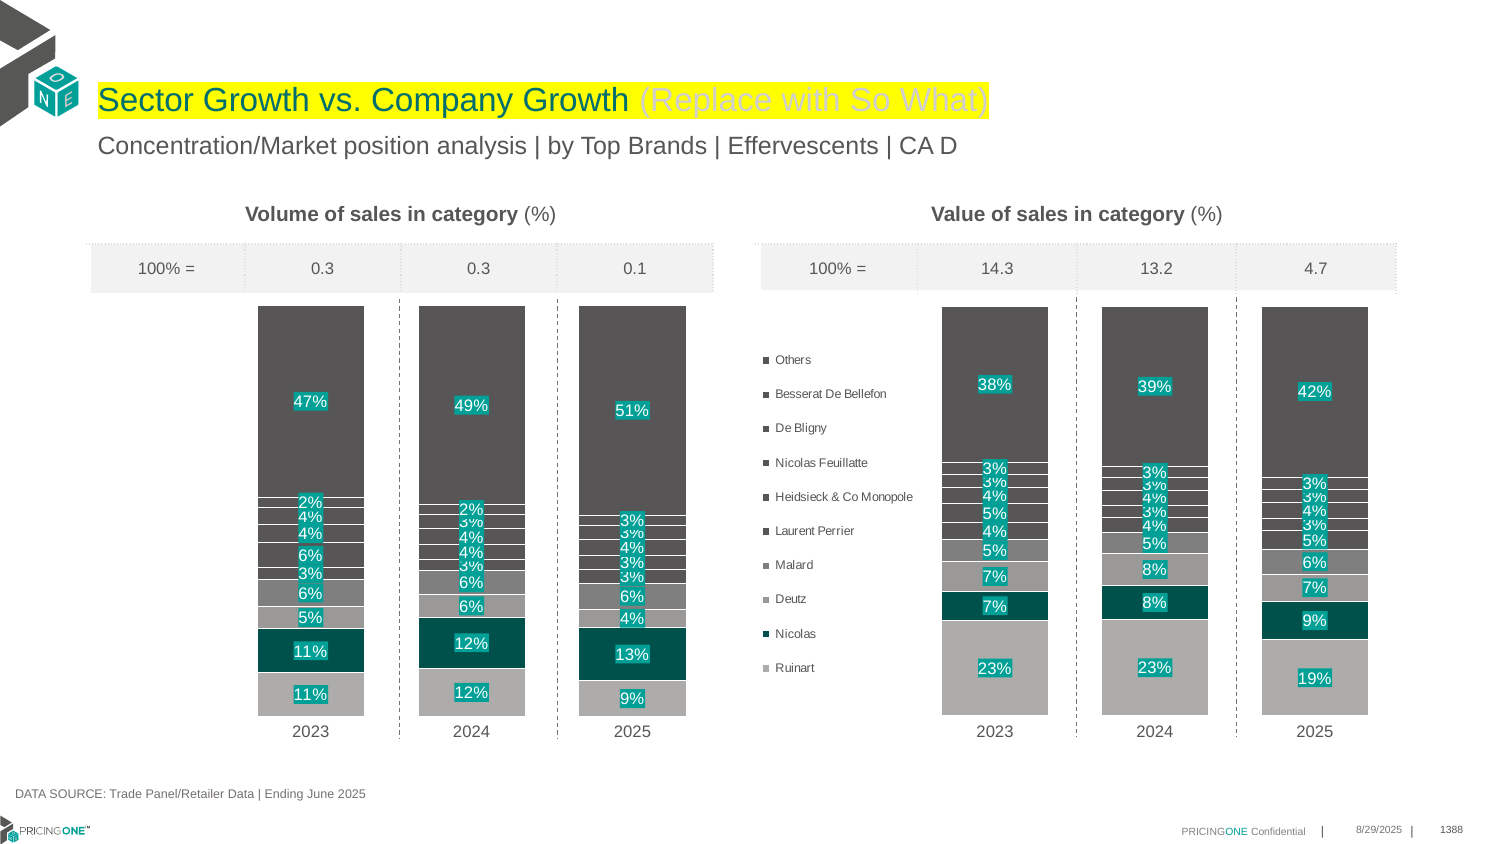

# Sector Growth vs. Company Growth (Replace with So What)
Concentration/Market position analysis | by Top Brands | Effervescents | CA D
| Volume of sales in category (%) |  |  |  |
| --- | --- | --- | --- |
| 100% = | 0.3 | 0.3 | 0.1 |
| Value of sales in category (%) |  |  |  |
| --- | --- | --- | --- |
| 100% = | 14.3 | 13.2 | 4.7 |

### Chart

| Category | Ruinart | Nicolas | Deutz | Malard | Laurent Perrier | Heidsieck & Co Monopole | Nicolas Feuillatte | De Bligny | Besserat De Bellefon | Others |
|---|---|---|---|---|---|---|---|---|---|---|
| 2023 | 0.10632714259679583 | 0.10684736327639623 | 0.05480541427127686 | 0.06460676949584983 | 0.02896668268195298 | 0.060882387050812635 | 0.04424195231862688 | 0.04250236087410328 | 0.02429132358057622 | 0.4665286038536092 |
| 2024 | 0.11683216738608093 | 0.1241255395606966 | 0.05562170859115298 | 0.0574220162027685 | 0.02724205631985938 | 0.03576162226144152 | 0.0397981387370913 | 0.034478725892534395 | 0.023591826319930256 | 0.48512619872844404 |
| 2025 | 0.08633587714428208 | 0.13074121820628393 | 0.043144413809976384 | 0.06379915499054305 | 0.03300053636457735 | 0.03362159008572423 | 0.04050964044753508 | 0.0327182392186015 | 0.025557301615680667 | 0.5105720281167957 |

### Chart

| Category | Ruinart | Nicolas | Deutz | Malard | Laurent Perrier | Heidsieck & Co Monopole | Nicolas Feuillatte | De Bligny | Besserat De Bellefon | Others |
|---|---|---|---|---|---|---|---|---|---|---|
| 2023 | 0.23319302778915868 | 0.07017715720912841 | 0.07271713391853421 | 0.054229287554331346 | 0.04057123689396053 | 0.04780177586751647 | 0.03746893086726877 | 0.03327426948516631 | 0.02870752477910268 | 0.38185965563583263 |
| 2024 | 0.2338532735724572 | 0.08495853977417386 | 0.07609559648204874 | 0.05154333880052424 | 0.037239126956389125 | 0.030582691281380543 | 0.03584424668165464 | 0.030079555093602054 | 0.02806261415404411 | 0.39174101720372556 |
| 2025 | 0.1850046264352283 | 0.09453253926110583 | 0.06597052860069677 | 0.060525431615139944 | 0.045914163463138494 | 0.029097044910868255 | 0.03921902805644145 | 0.030866007200916597 | 0.03150915059073166 | 0.41736147986573274 |
DATA SOURCE: Trade Panel/Retailer Data | Ending June 2025

8/29/2025
1388